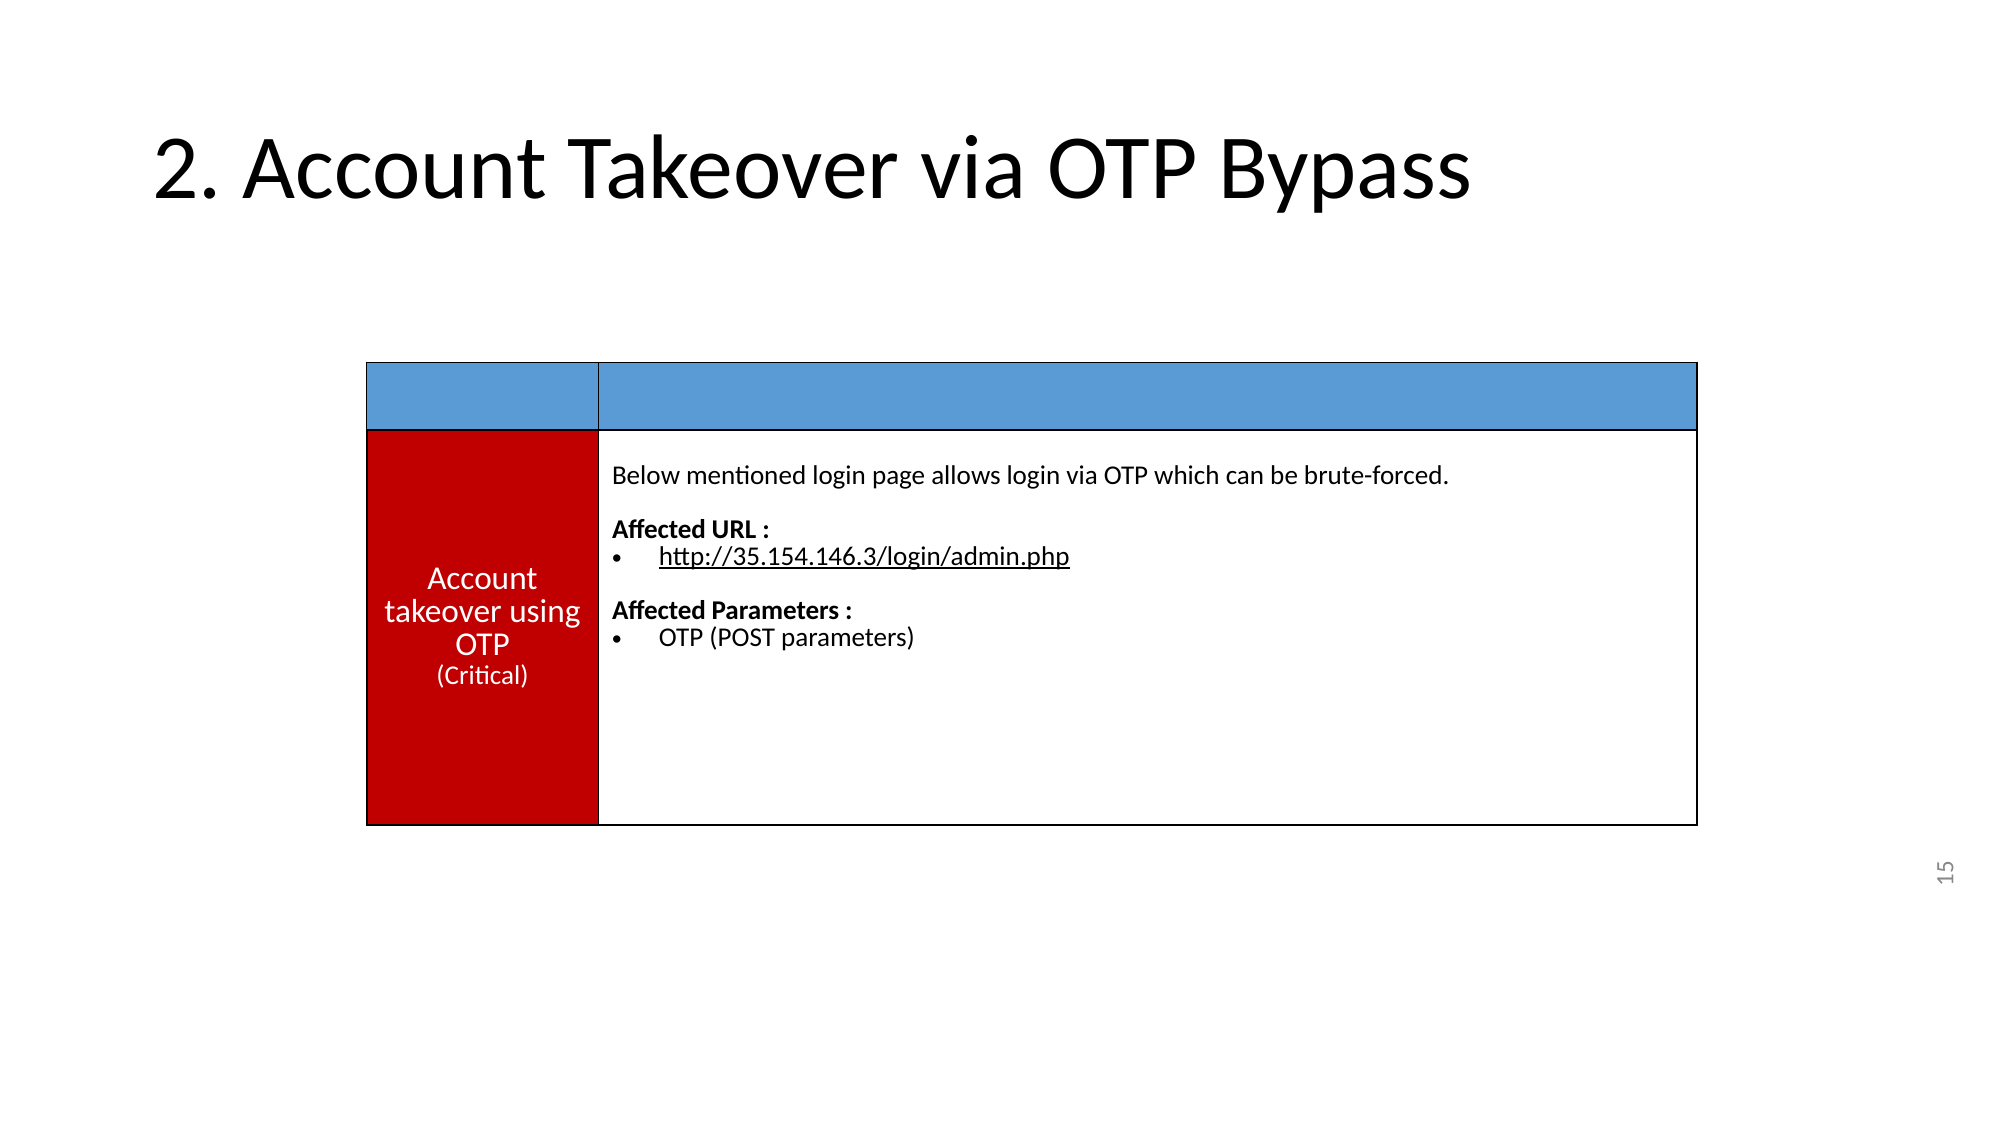

# 2. Account Takeover via OTP Bypass
|  |  |
| --- | --- |
| Account takeover using OTP (Critical) | Below mentioned login page allows login via OTP which can be brute-forced. Affected URL : http://35.154.146.3/login/admin.php Affected Parameters : OTP (POST parameters) |
15